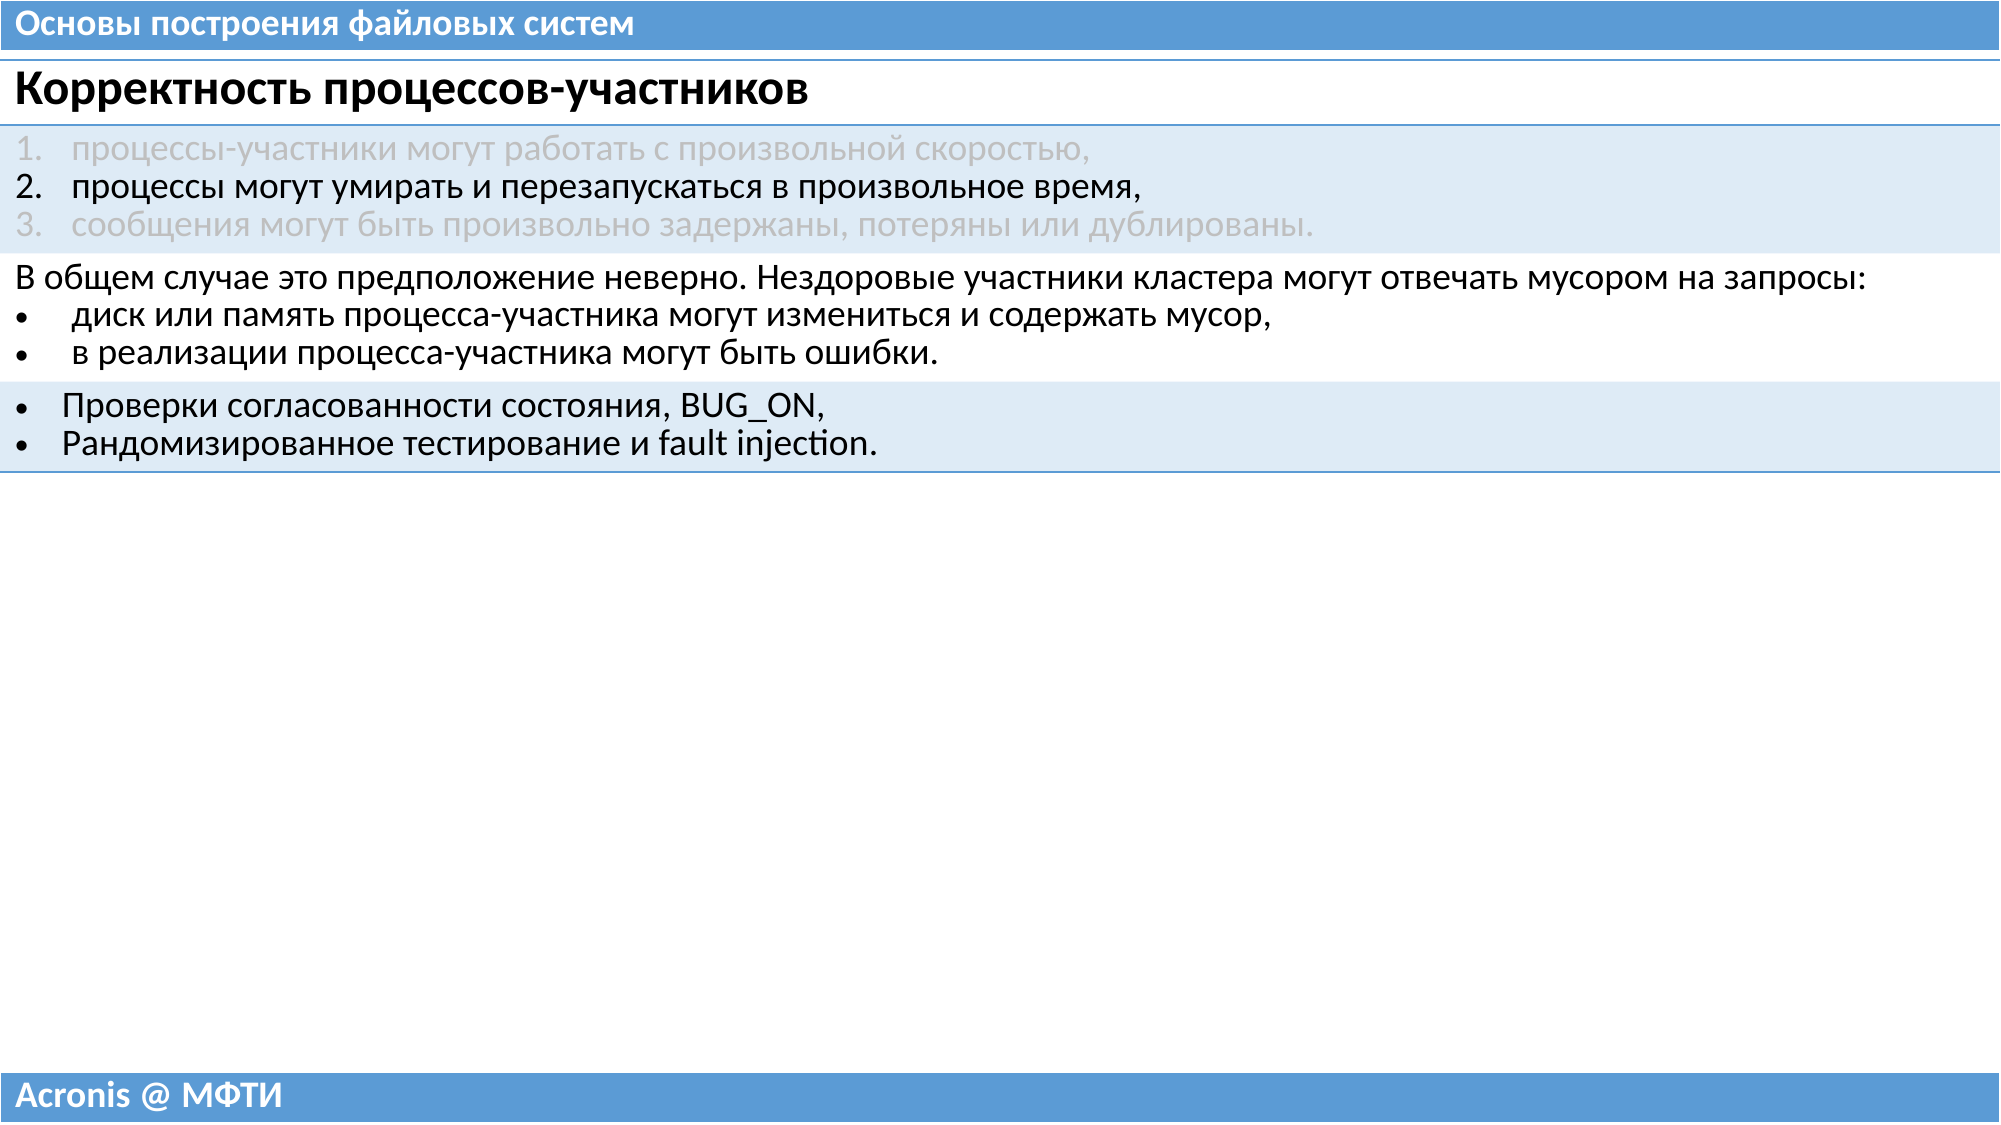

| Основы построения файловых систем |
| --- |
| Корректность процессов-участников |
| --- |
| процессы-участники могут работать с произвольной скоростью, процессы могут умирать и перезапускаться в произвольное время, сообщения могут быть произвольно задержаны, потеряны или дублированы. |
| В общем случае это предположение неверно. Нездоровые участники кластера могут отвечать мусором на запросы: диск или память процесса-участника могут измениться и содержать мусор, в реализации процесса-участника могут быть ошибки. |
| Проверки согласованности состояния, BUG\_ON, Рандомизированное тестирование и fault injection. |
| Acronis @ МФТИ |
| --- |